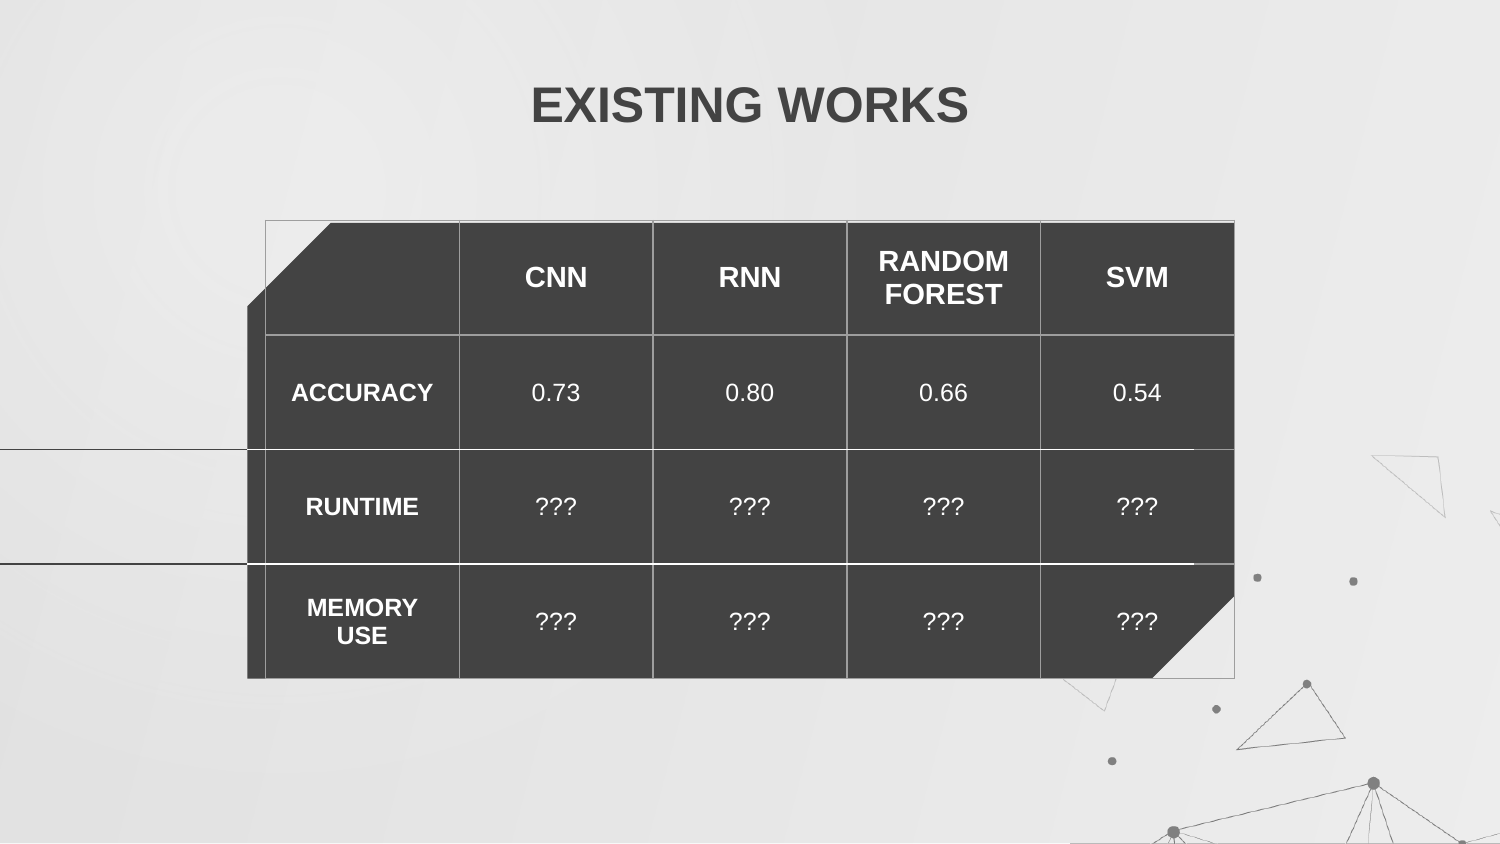

# EXISTING WORKS
|  | CNN | RNN | RANDOM FOREST | SVM |
| --- | --- | --- | --- | --- |
| ACCURACY | 0.73 | 0.80 | 0.66 | 0.54 |
| RUNTIME | ??? | ??? | ??? | ??? |
| MEMORY USE | ??? | ??? | ??? | ??? |